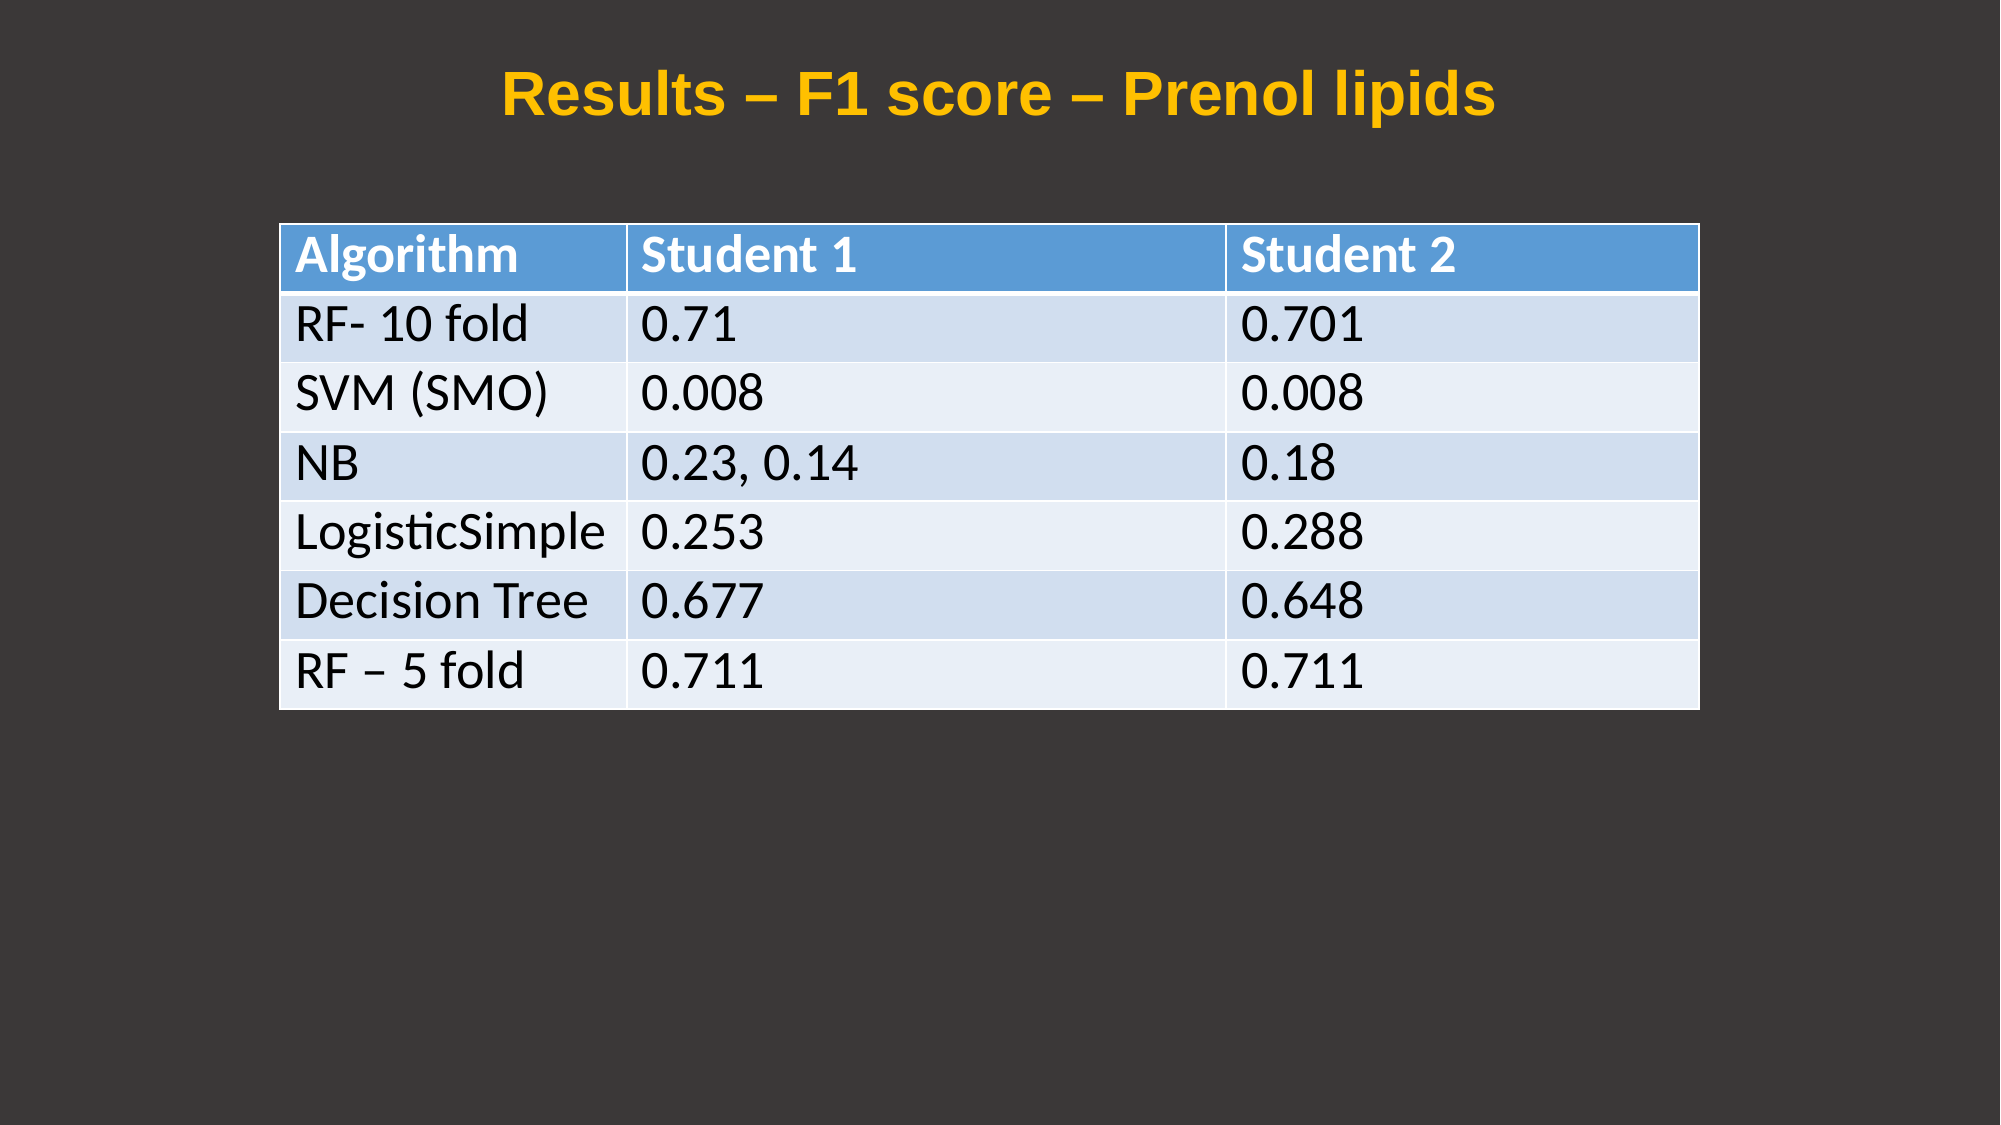

# Results – F1 score – Prenol lipids
| Algorithm | Student 1 | Student 2 |
| --- | --- | --- |
| RF- 10 fold | 0.71 | 0.701 |
| SVM (SMO) | 0.008 | 0.008 |
| NB | 0.23, 0.14 | 0.18 |
| LogisticSimple | 0.253 | 0.288 |
| Decision Tree | 0.677 | 0.648 |
| RF – 5 fold | 0.711 | 0.711 |